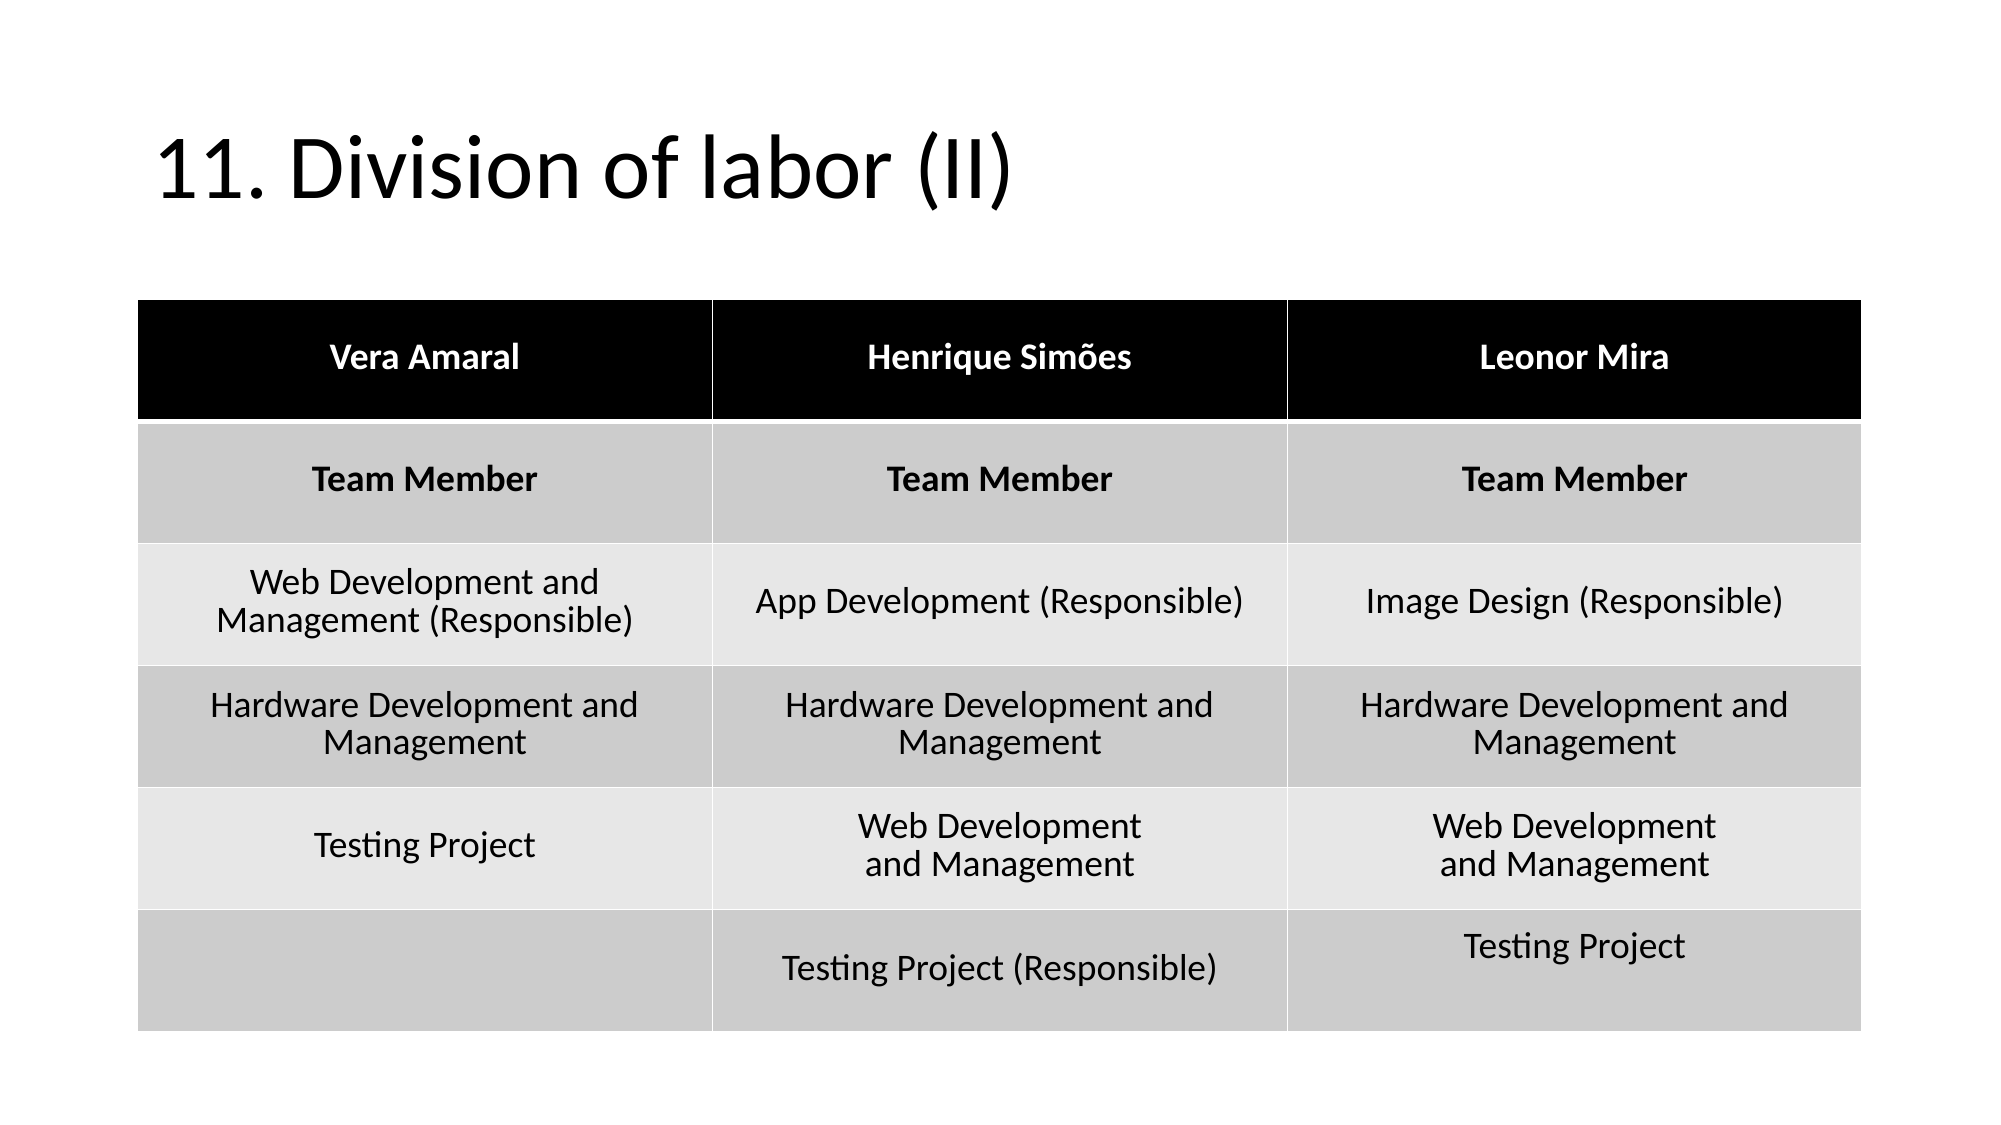

# 11. Division of labor (II)
| Vera Amaral | Henrique Simões | Leonor Mira |
| --- | --- | --- |
| Team Member | Team Member | Team Member |
| Web Development and Management (Responsible) | App Development (Responsible) | Image Design (Responsible) |
| Hardware Development and Management | Hardware Development and Management | Hardware Development and Management |
| Testing Project | Web Development and Management | Web Development and Management |
|  | Testing Project (Responsible) | Testing Project |